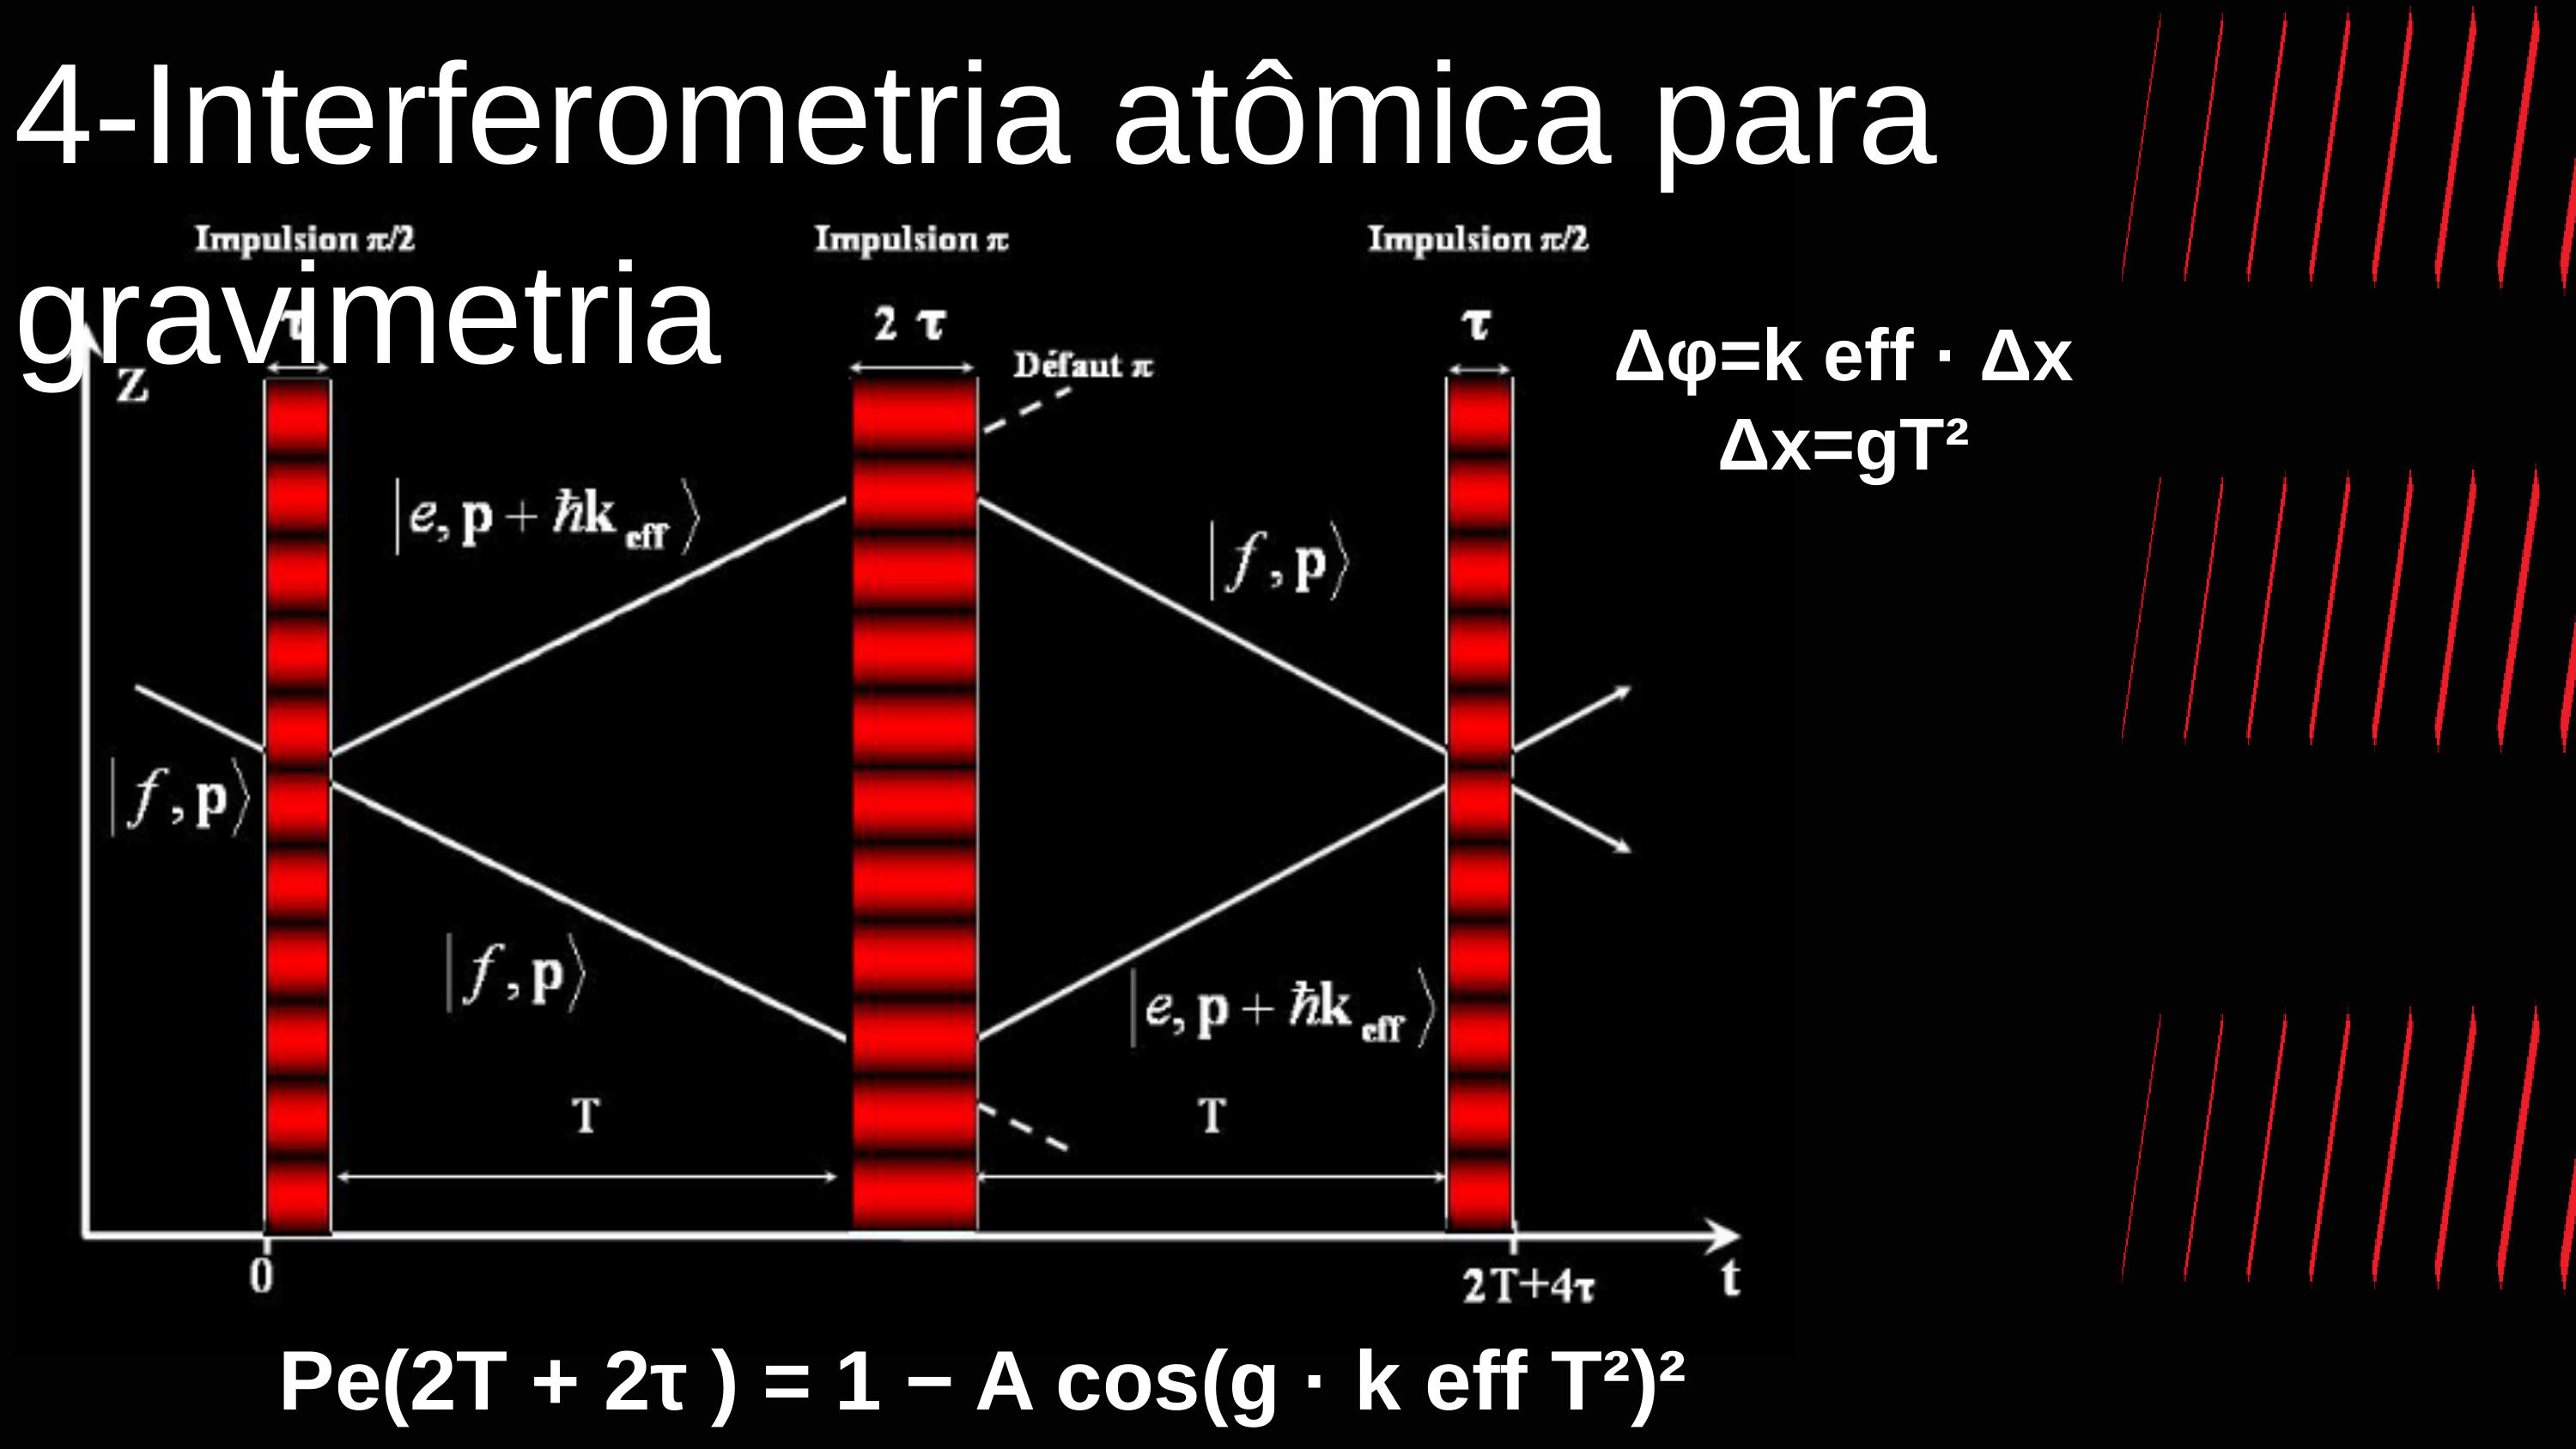

4-Interferometria atômica para gravimetria

Δφ=k eff · Δx
Δx=gT²

Pe(2T + 2τ ) = 1 − A cos(g · k eff T²)²